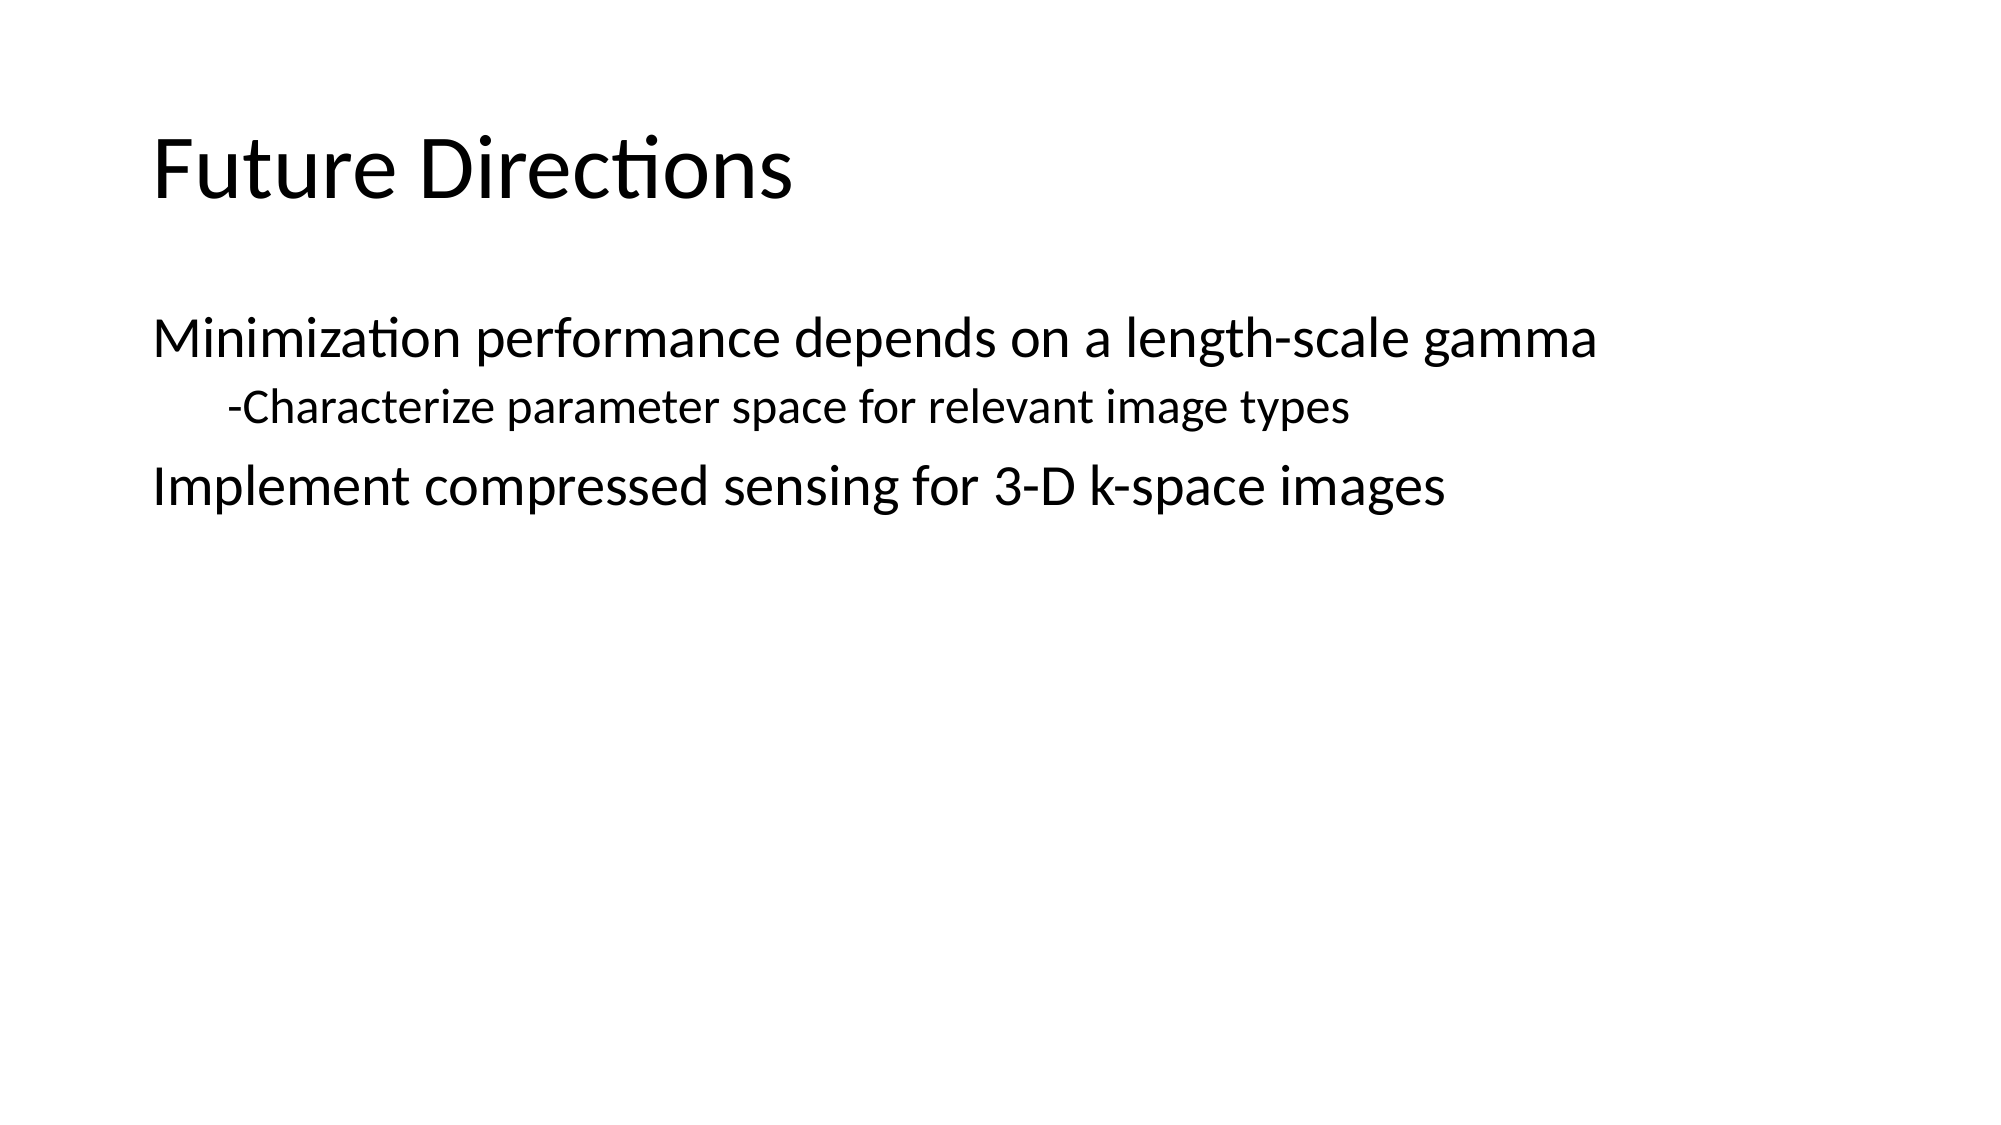

# Future Directions
Minimization performance depends on a length-scale gamma
-Characterize parameter space for relevant image types
Implement compressed sensing for 3-D k-space images